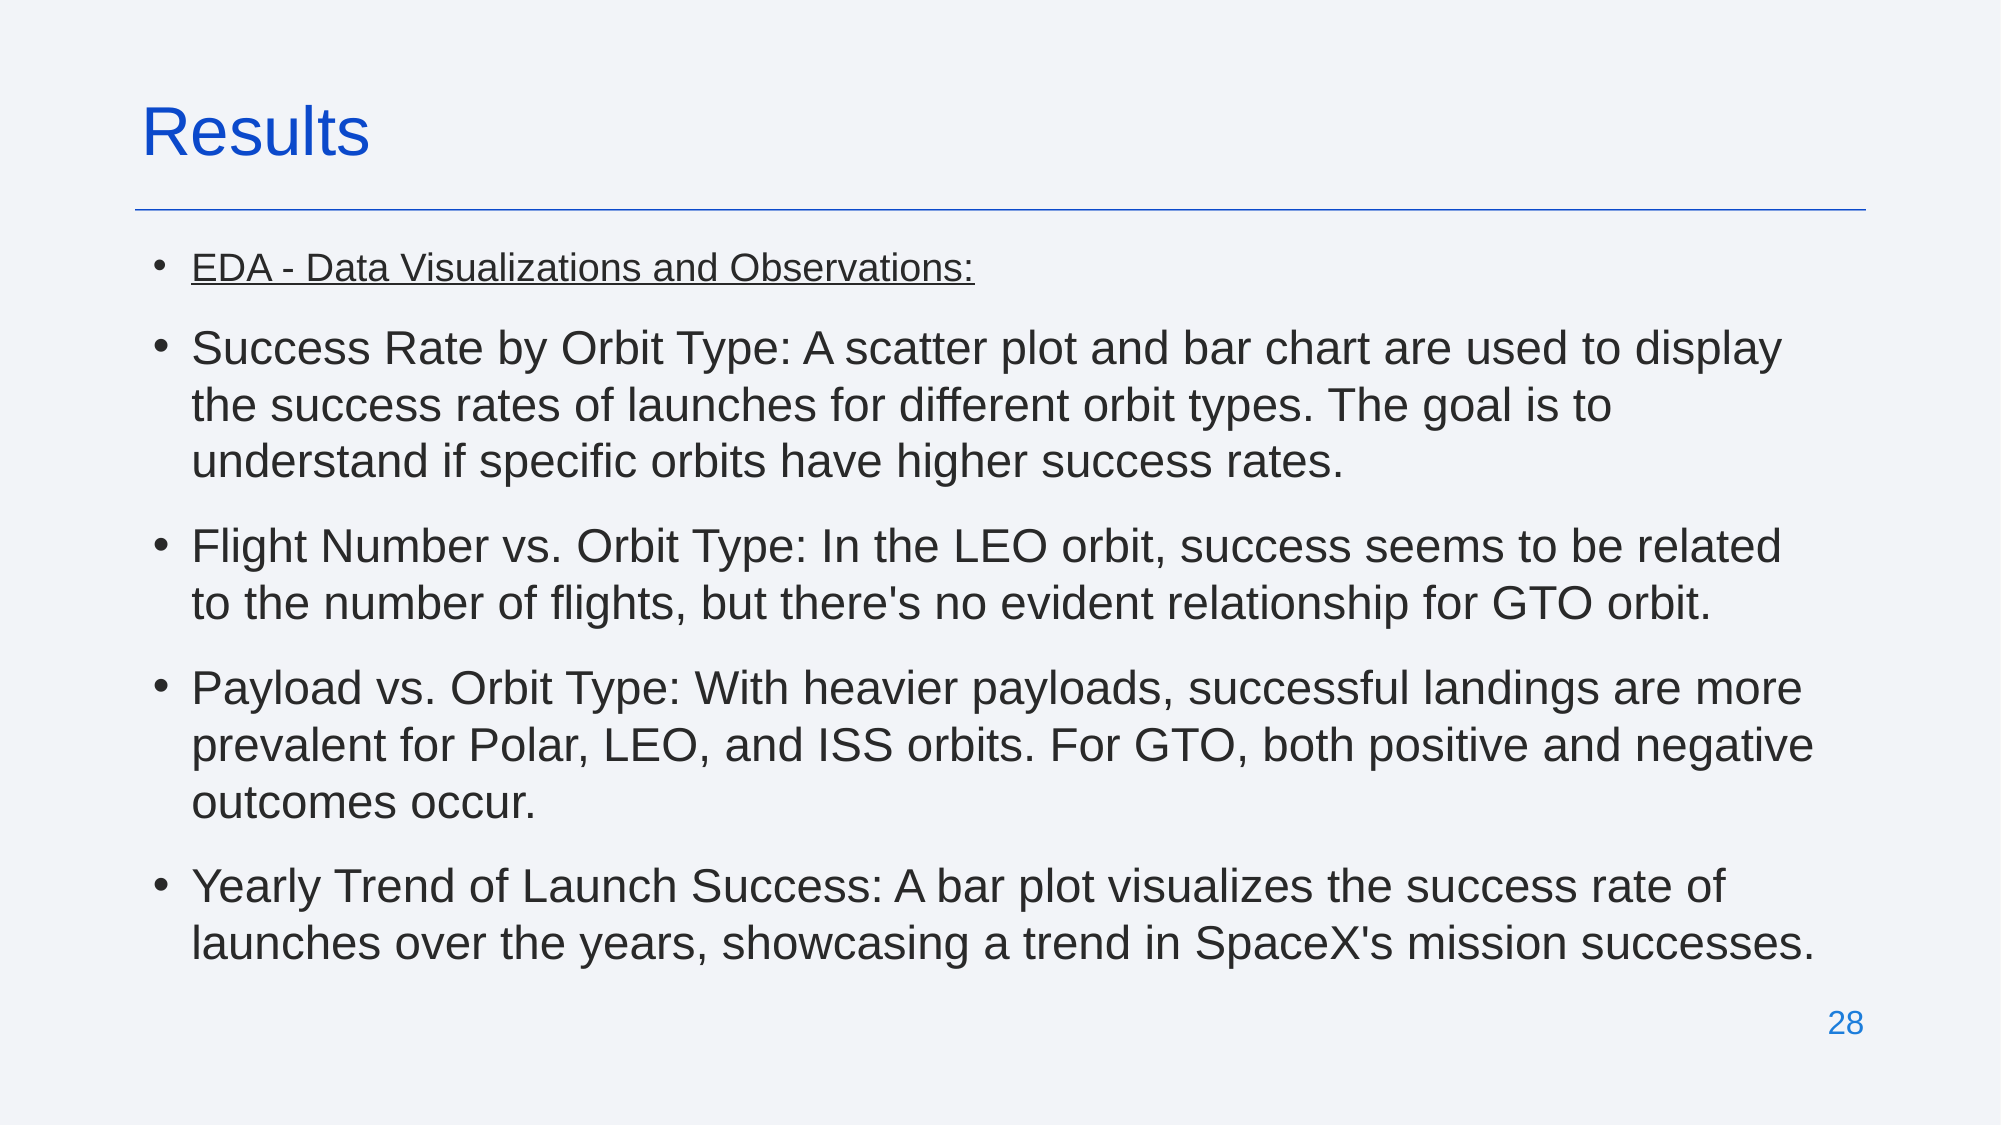

Results
EDA - Data Visualizations and Observations:
Success Rate by Orbit Type: A scatter plot and bar chart are used to display the success rates of launches for different orbit types. The goal is to understand if specific orbits have higher success rates.
Flight Number vs. Orbit Type: In the LEO orbit, success seems to be related to the number of flights, but there's no evident relationship for GTO orbit.
Payload vs. Orbit Type: With heavier payloads, successful landings are more prevalent for Polar, LEO, and ISS orbits. For GTO, both positive and negative outcomes occur.
Yearly Trend of Launch Success: A bar plot visualizes the success rate of launches over the years, showcasing a trend in SpaceX's mission successes.

28